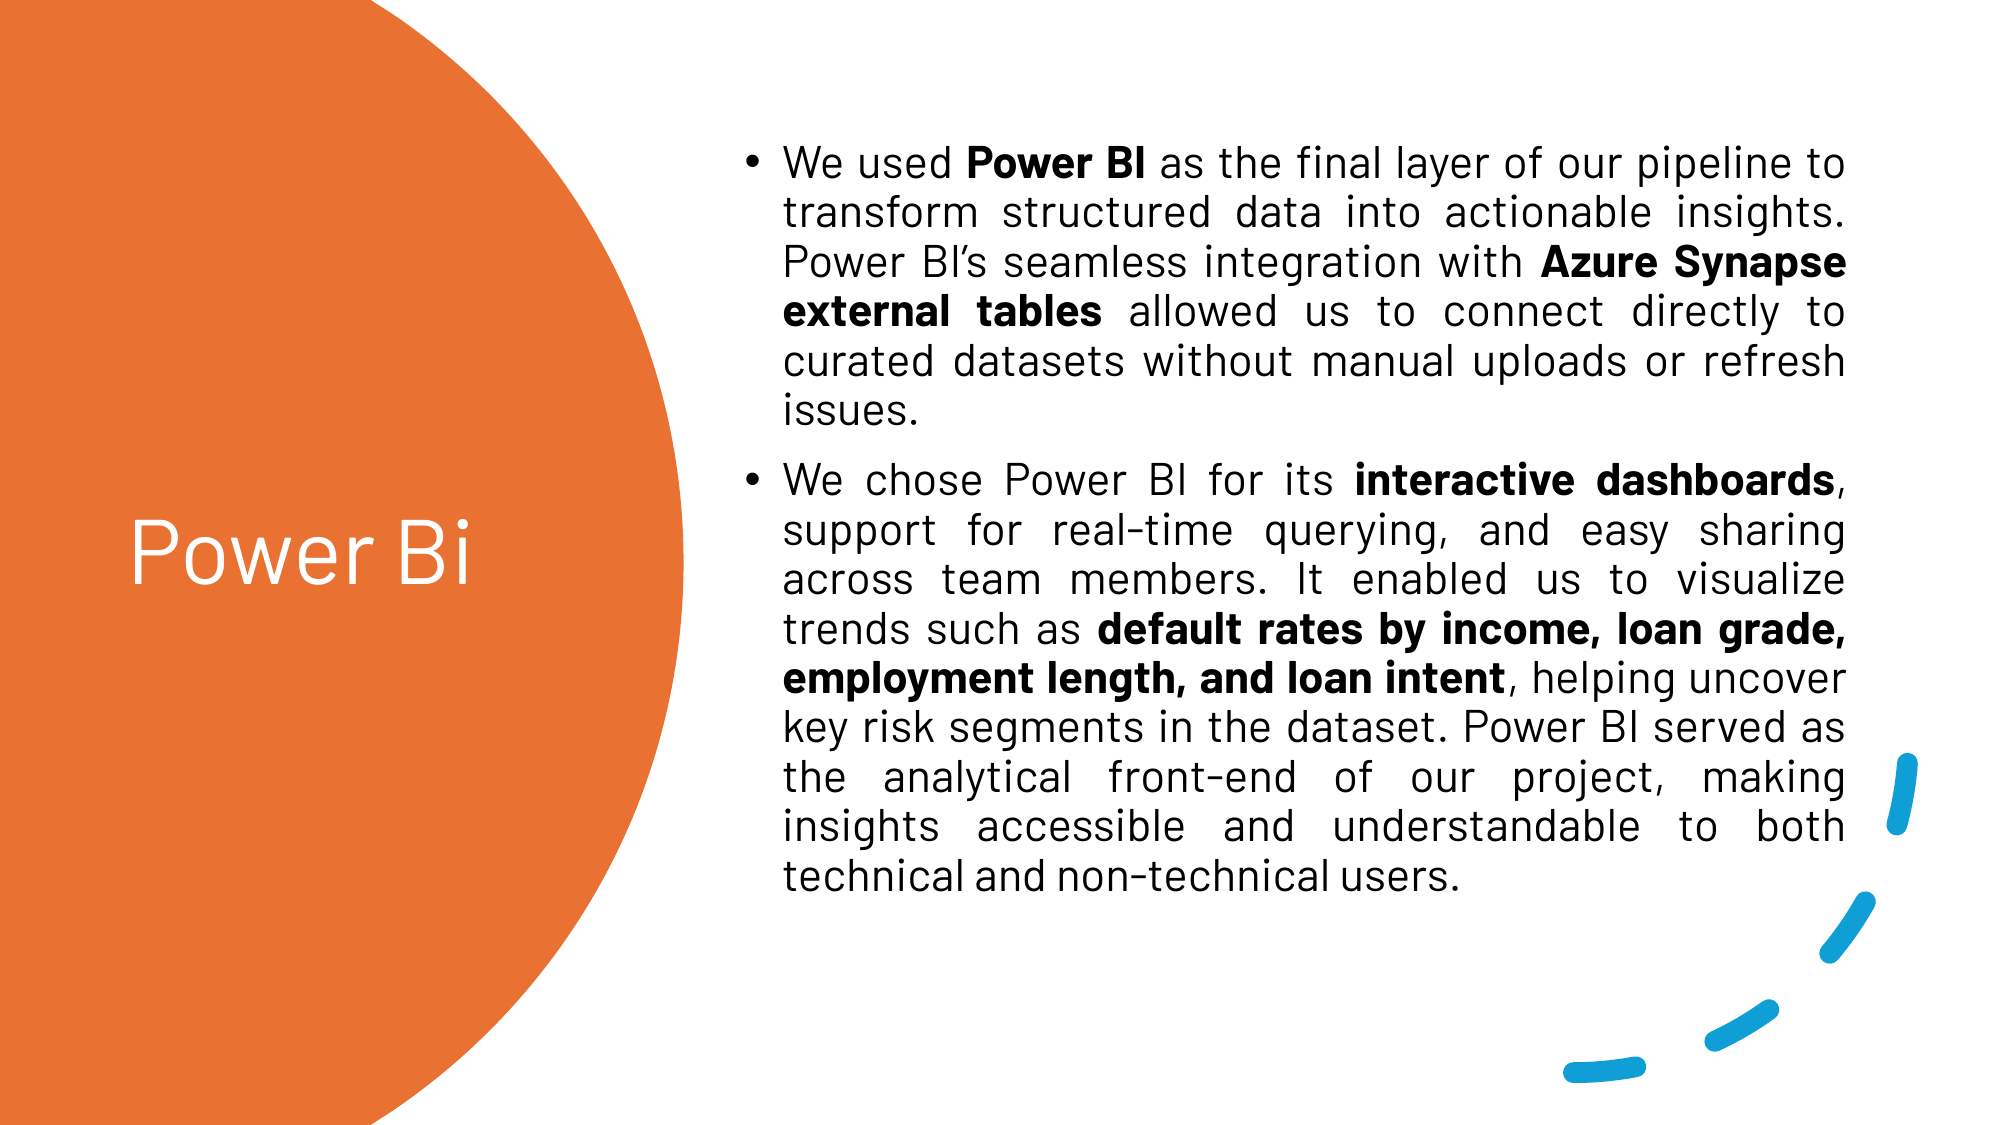

We used Power BI as the final layer of our pipeline to transform structured data into actionable insights. Power BI’s seamless integration with Azure Synapse external tables allowed us to connect directly to curated datasets without manual uploads or refresh issues.
We chose Power BI for its interactive dashboards, support for real-time querying, and easy sharing across team members. It enabled us to visualize trends such as default rates by income, loan grade, employment length, and loan intent, helping uncover key risk segments in the dataset. Power BI served as the analytical front-end of our project, making insights accessible and understandable to both technical and non-technical users.

# Power Bi